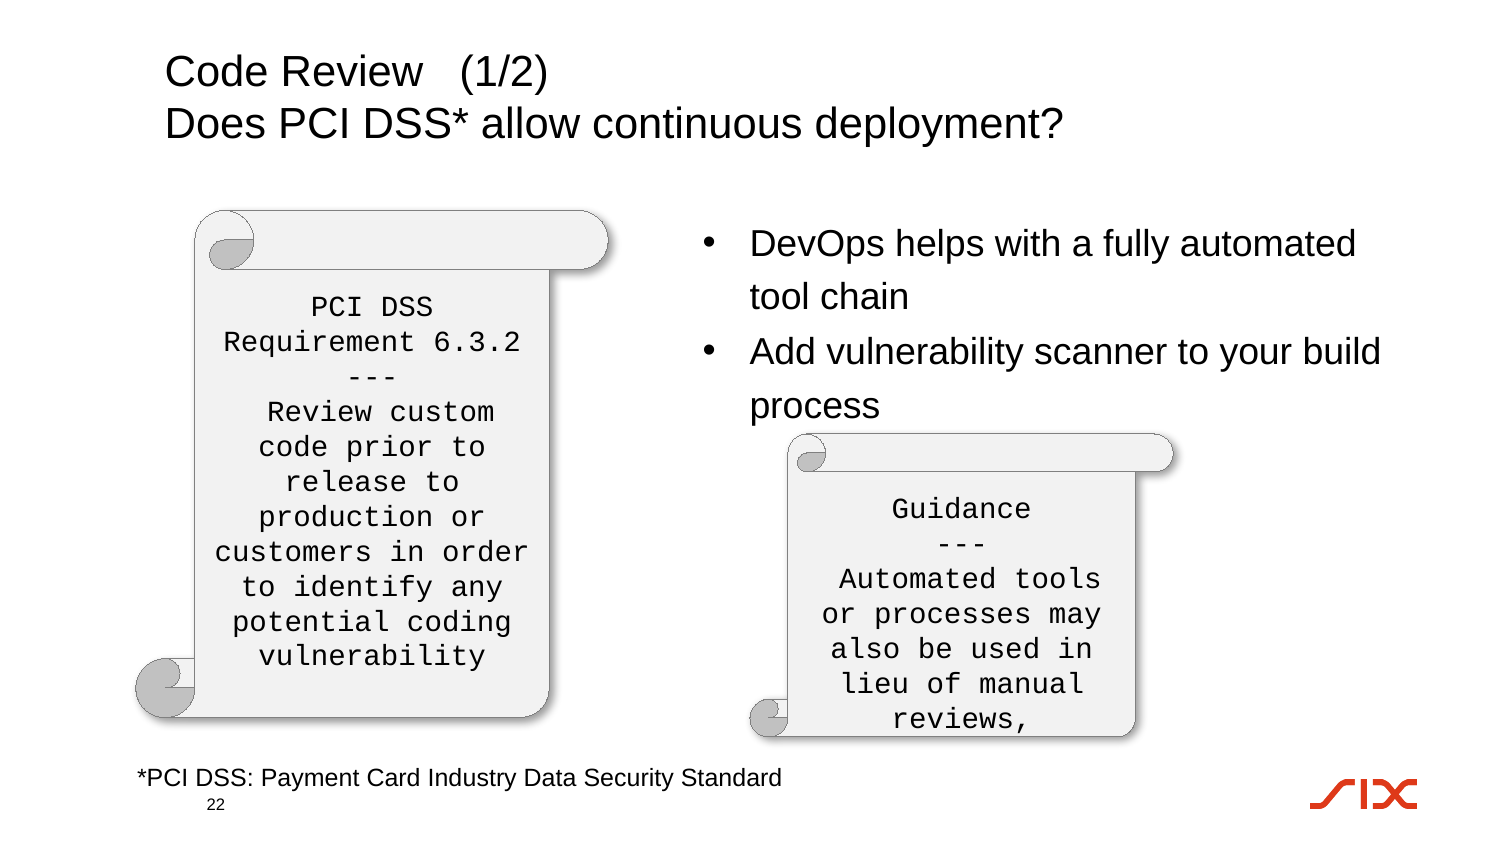

# Code Review   (1/2) Does PCI DSS* allow continuous deployment?
DevOps helps with a fully automated tool chain
Add vulnerability scanner to your build process

PCI DSS
Requirement 6.3.2
---
 Review custom code prior to release to production or customers in order to identify any potential coding vulnerability
Guidance
---
 Automated tools or processes may also be used in lieu of manual reviews,
*PCI DSS: Payment Card Industry Data Security Standard
22